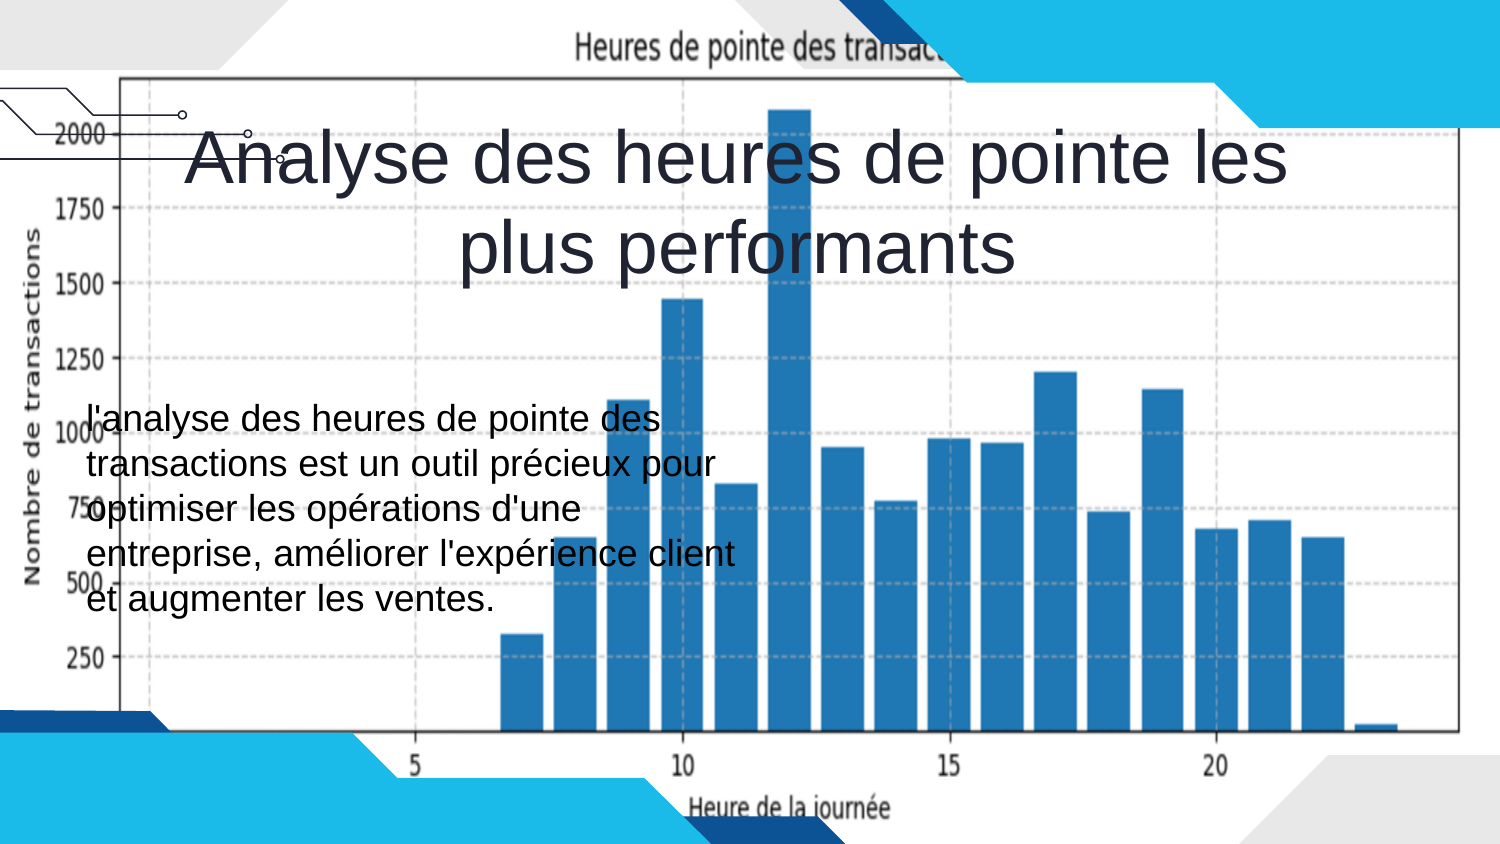

# Analyse des heures de pointe les plus performants
l'analyse des heures de pointe des transactions est un outil précieux pour optimiser les opérations d'une entreprise, améliorer l'expérience client et augmenter les ventes.